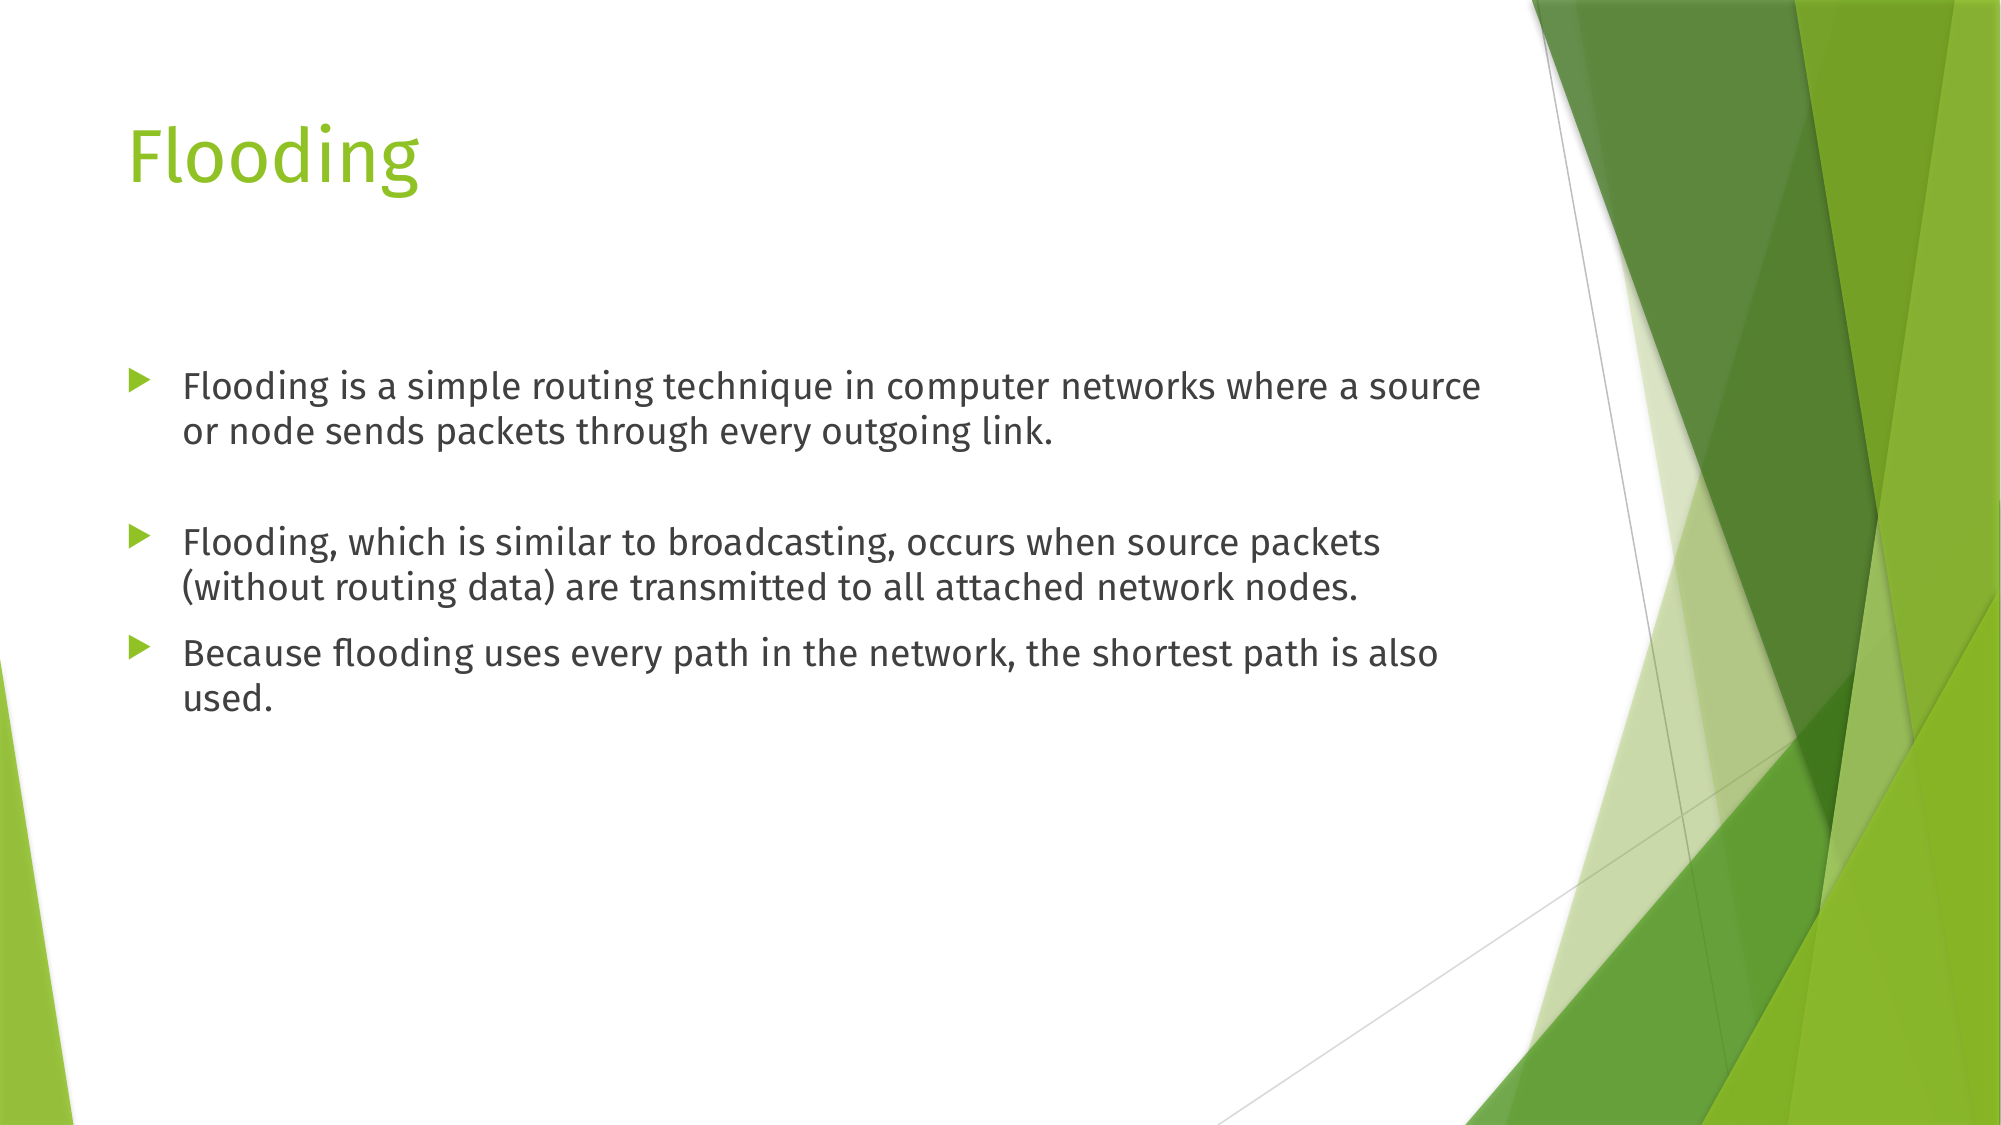

# Flooding
Flooding is a simple routing technique in computer networks where a source or node sends packets through every outgoing link.
Flooding, which is similar to broadcasting, occurs when source packets (without routing data) are transmitted to all attached network nodes.
Because flooding uses every path in the network, the shortest path is also used.